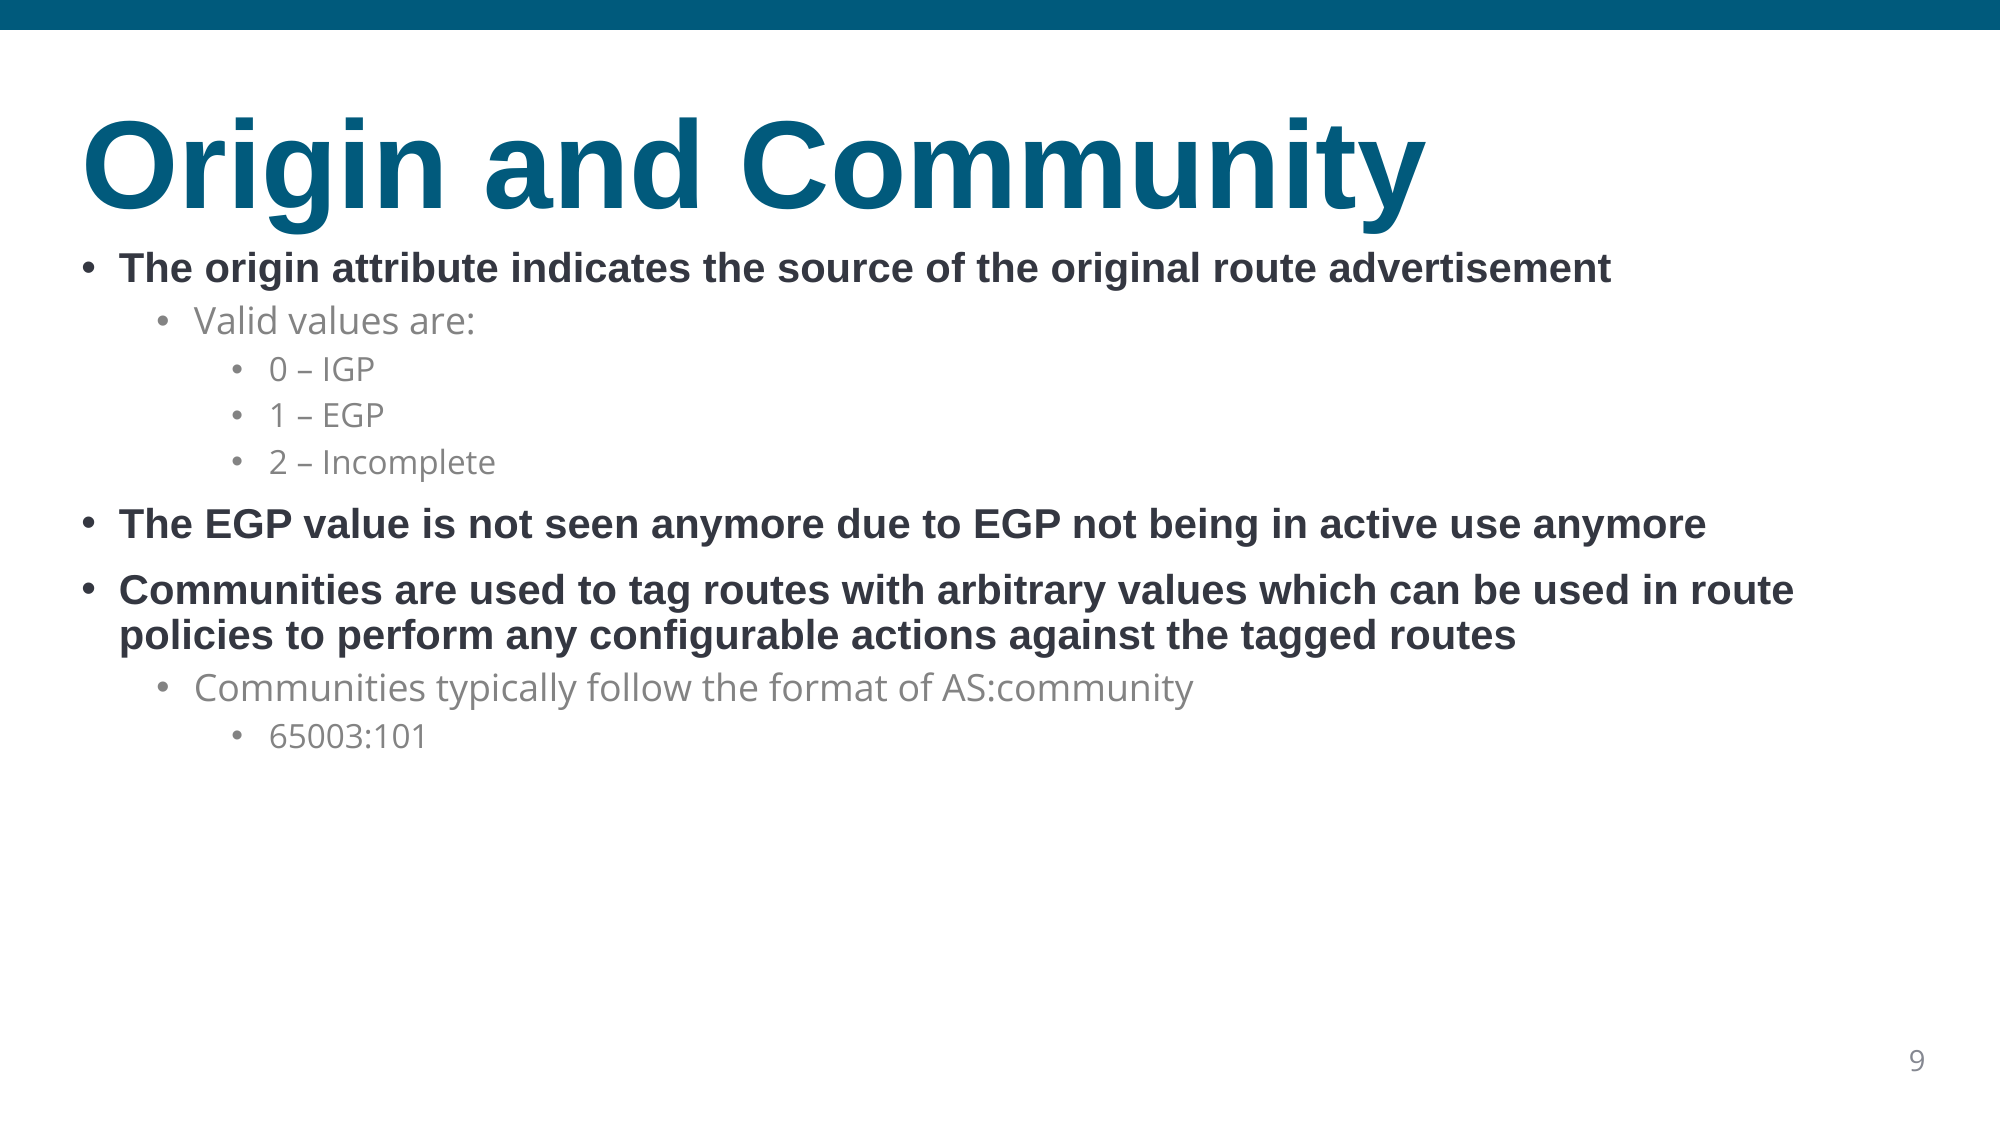

# Origin and Community
The origin attribute indicates the source of the original route advertisement
Valid values are:
0 – IGP
1 – EGP
2 – Incomplete
The EGP value is not seen anymore due to EGP not being in active use anymore
Communities are used to tag routes with arbitrary values which can be used in route policies to perform any configurable actions against the tagged routes
Communities typically follow the format of AS:community
65003:101